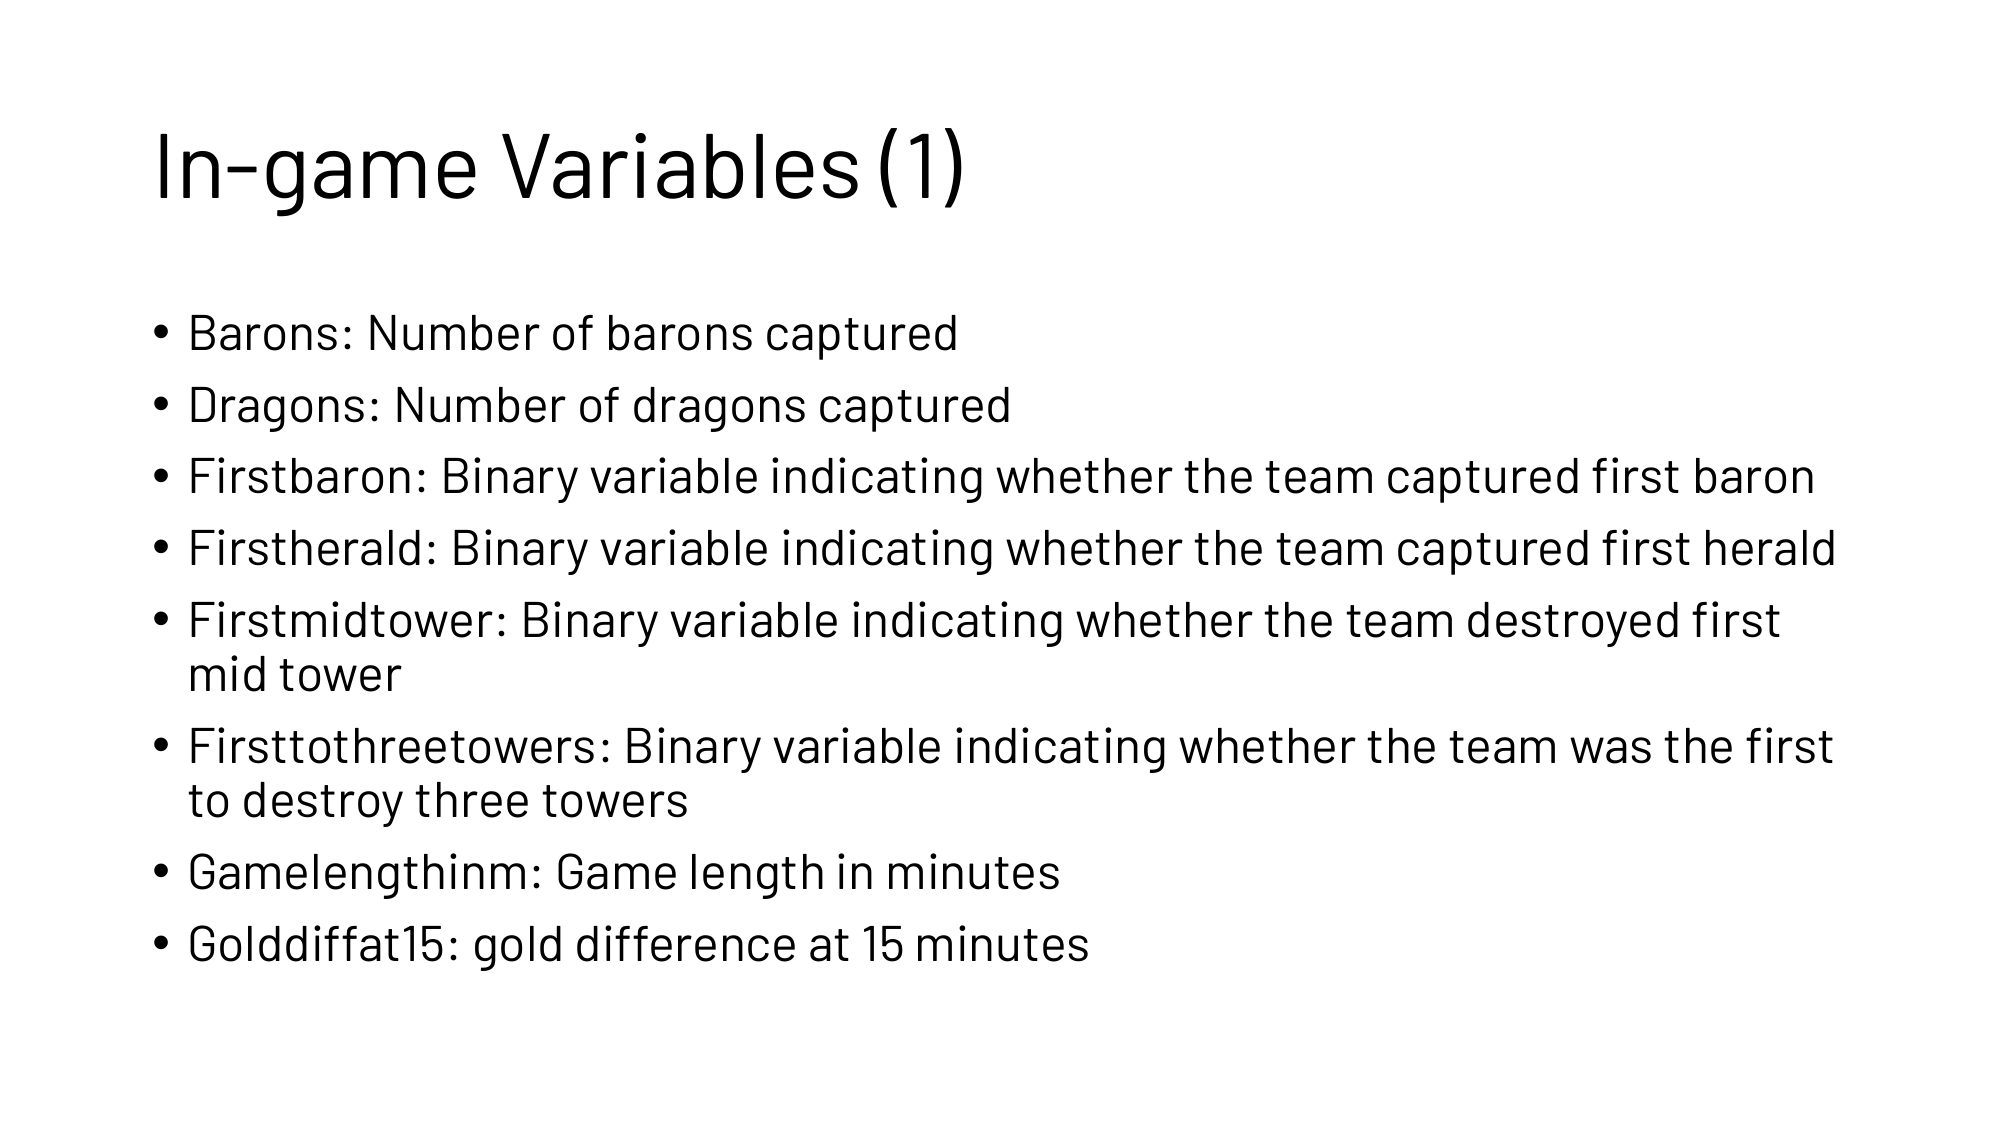

# In-game Variables (1)
Barons: Number of barons captured
Dragons: Number of dragons captured
Firstbaron: Binary variable indicating whether the team captured first baron
Firstherald: Binary variable indicating whether the team captured first herald
Firstmidtower: Binary variable indicating whether the team destroyed first mid tower
Firsttothreetowers: Binary variable indicating whether the team was the first to destroy three towers
Gamelengthinm: Game length in minutes
Golddiffat15: gold difference at 15 minutes